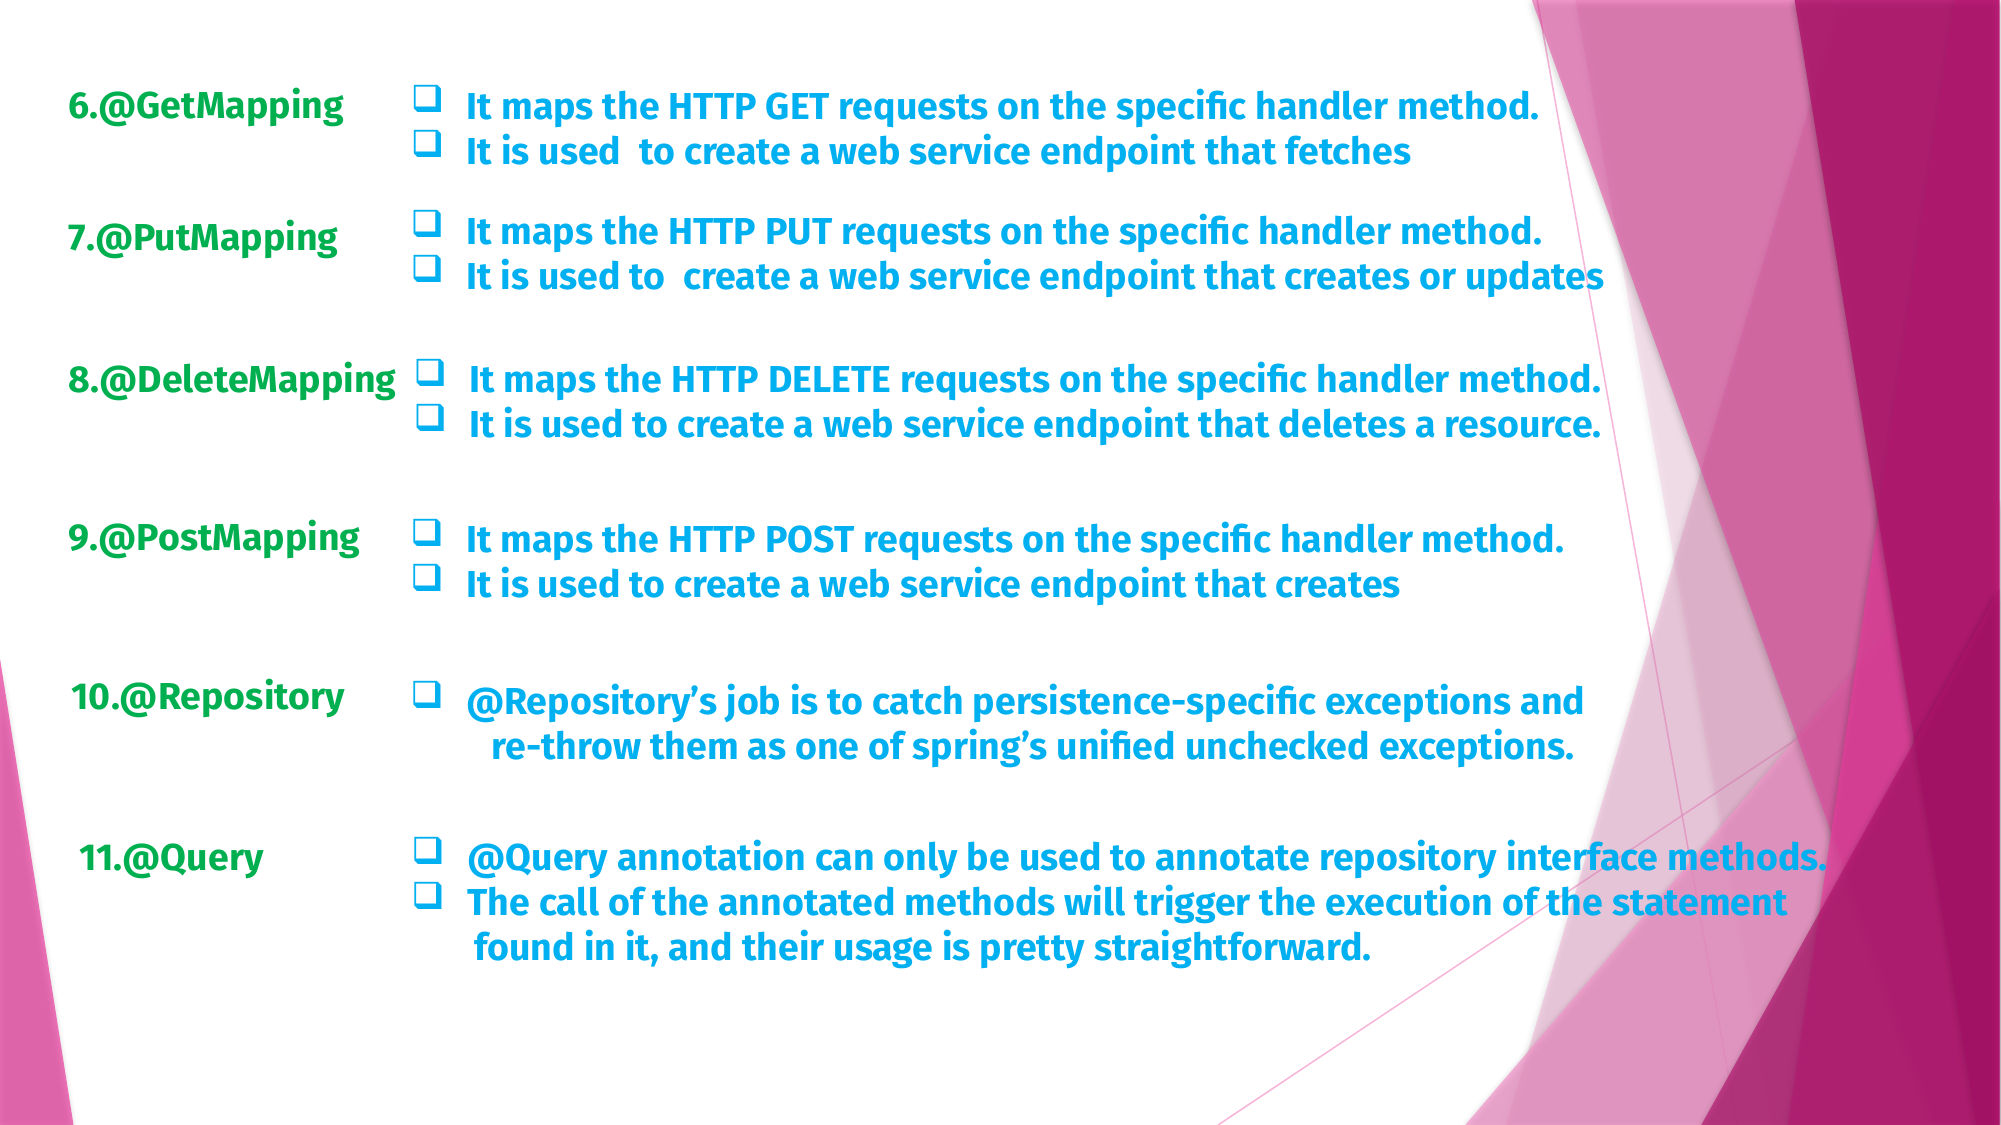

6.@GetMapping
 It maps the HTTP GET requests on the specific handler method.
 It is used  to create a web service endpoint that fetches
 It maps the HTTP PUT requests on the specific handler method.
 It is used to  create a web service endpoint that creates or updates
7.@PutMapping
8.@DeleteMapping
 It maps the HTTP DELETE requests on the specific handler method.
 It is used to create a web service endpoint that deletes a resource.
9.@PostMapping

 It maps the HTTP POST requests on the specific handler method.
 It is used to create a web service endpoint that creates

10.@Repository
 @Repository’s job is to catch persistence-specific exceptions and
         re-throw them as one of spring’s unified unchecked exceptions.
11.@Query
 @Query annotation can only be used to annotate repository interface methods.
 The call of the annotated methods will trigger the execution of the statement
       found in it, and their usage is pretty straightforward.